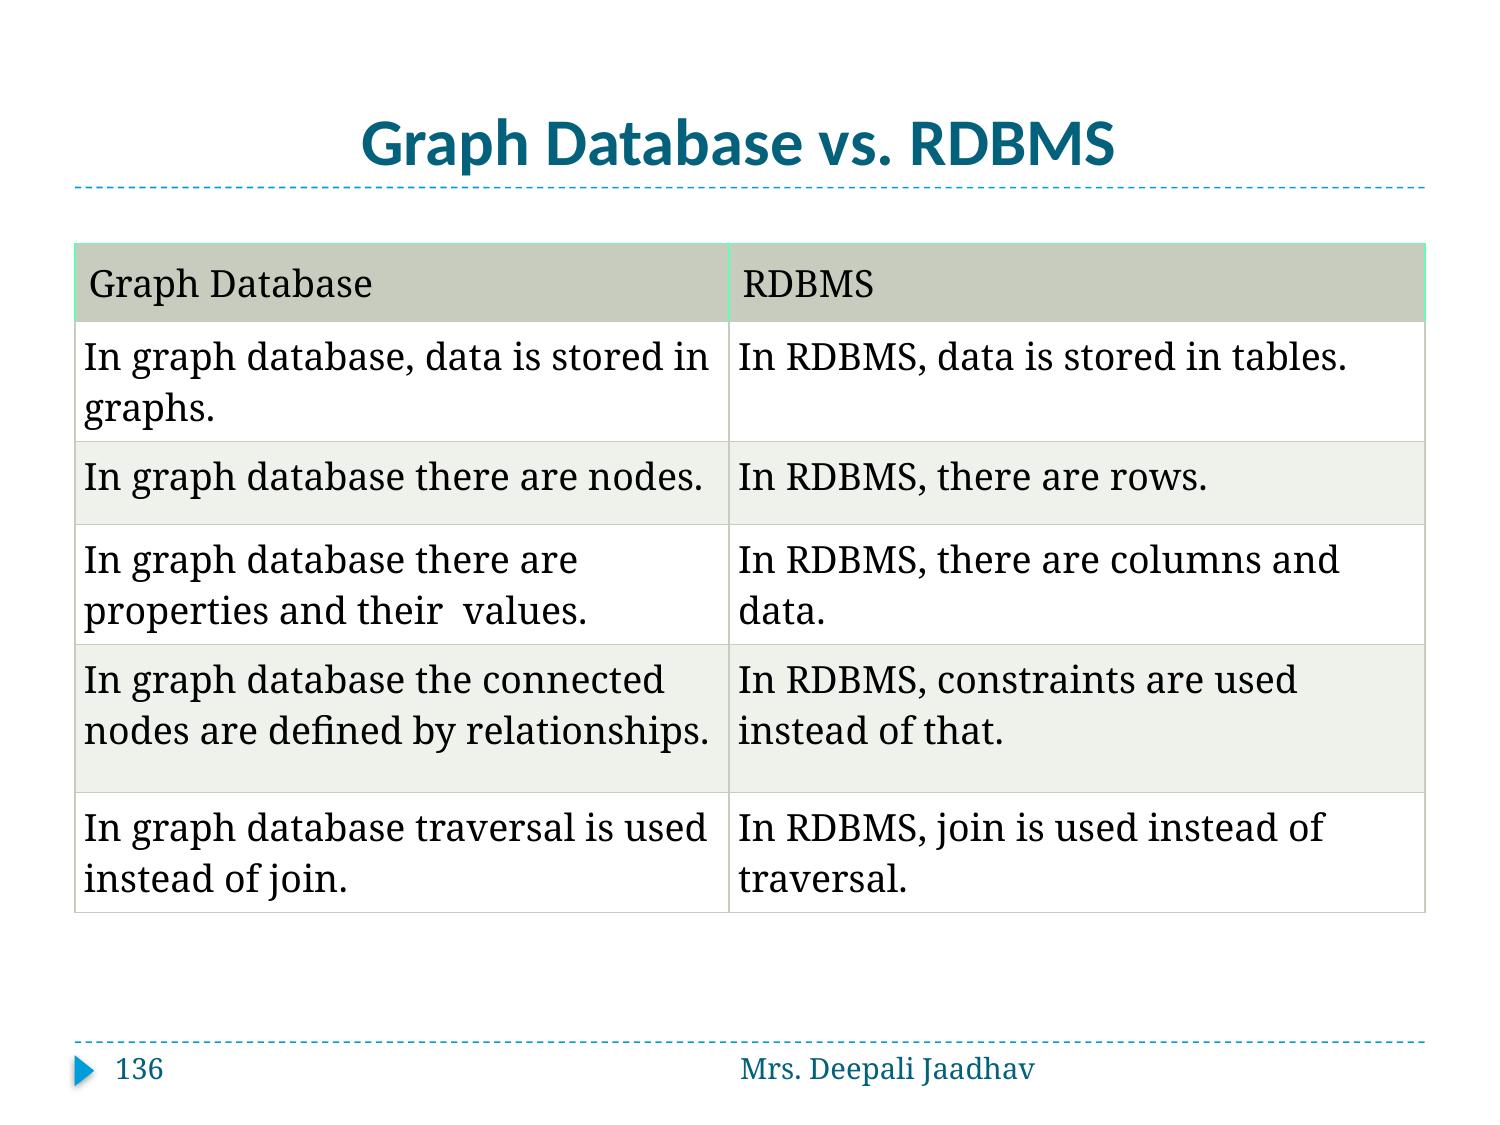

# Graph Database vs. RDBMS
| Graph Database | RDBMS |
| --- | --- |
| In graph database, data is stored in graphs. | In RDBMS, data is stored in tables. |
| In graph database there are nodes. | In RDBMS, there are rows. |
| In graph database there are properties and their values. | In RDBMS, there are columns and data. |
| In graph database the connected nodes are defined by relationships. | In RDBMS, constraints are used instead of that. |
| In graph database traversal is used instead of join. | In RDBMS, join is used instead of traversal. |
136
Mrs. Deepali Jaadhav